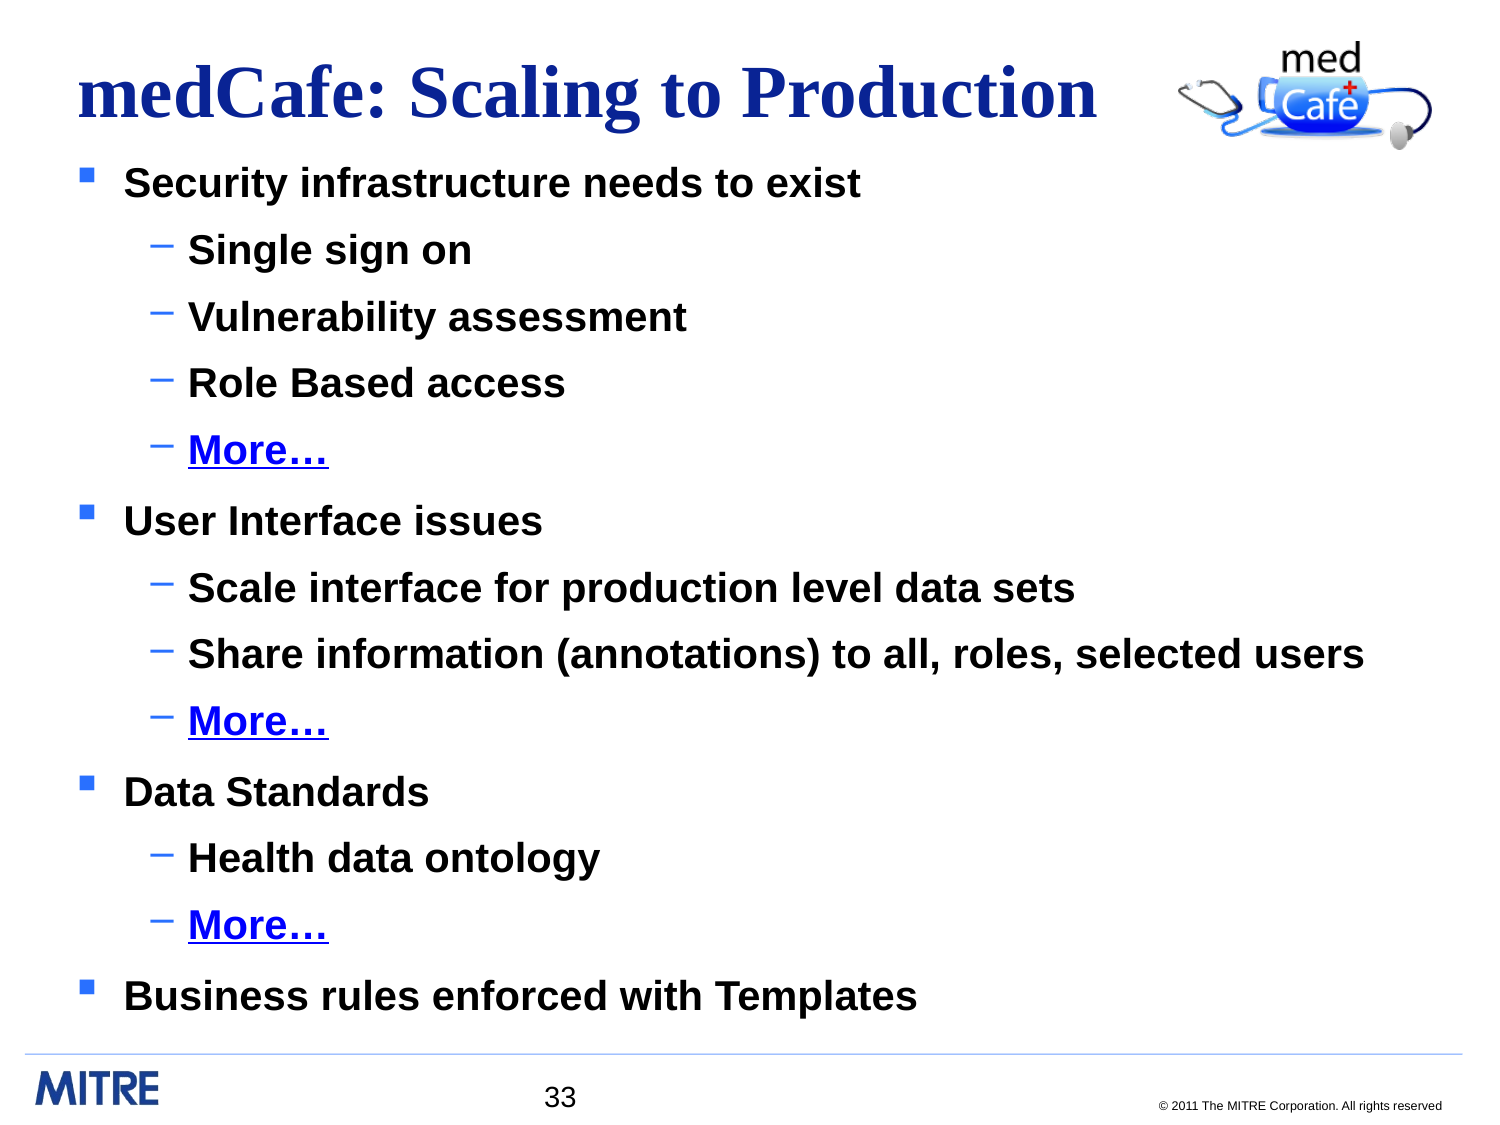

# medCafe: Scaling to Production
Security infrastructure needs to exist
Single sign on
Vulnerability assessment
Role Based access
More…
User Interface issues
Scale interface for production level data sets
Share information (annotations) to all, roles, selected users
More…
Data Standards
Health data ontology
More…
Business rules enforced with Templates